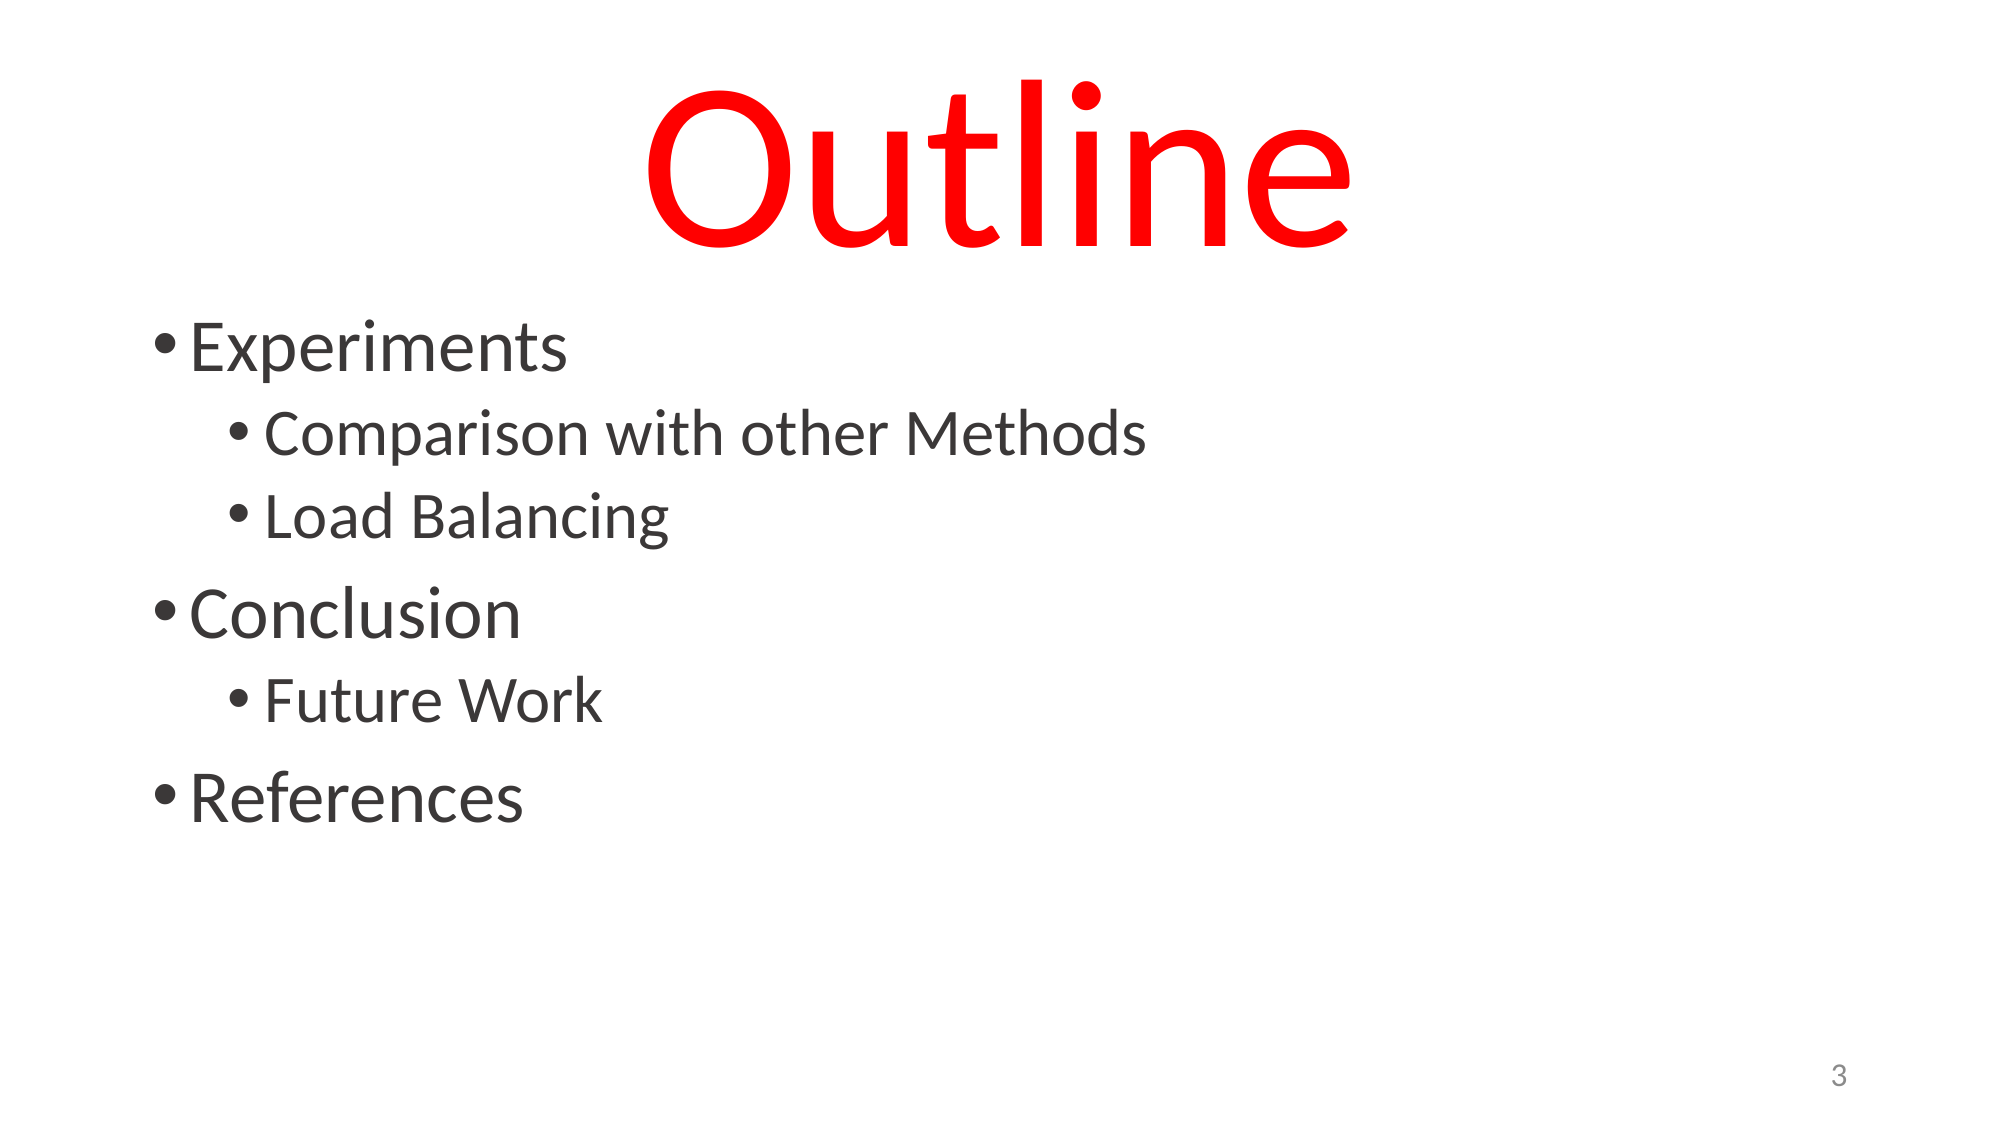

# Outline
Experiments
Comparison with other Methods
Load Balancing
Conclusion
Future Work
References
3